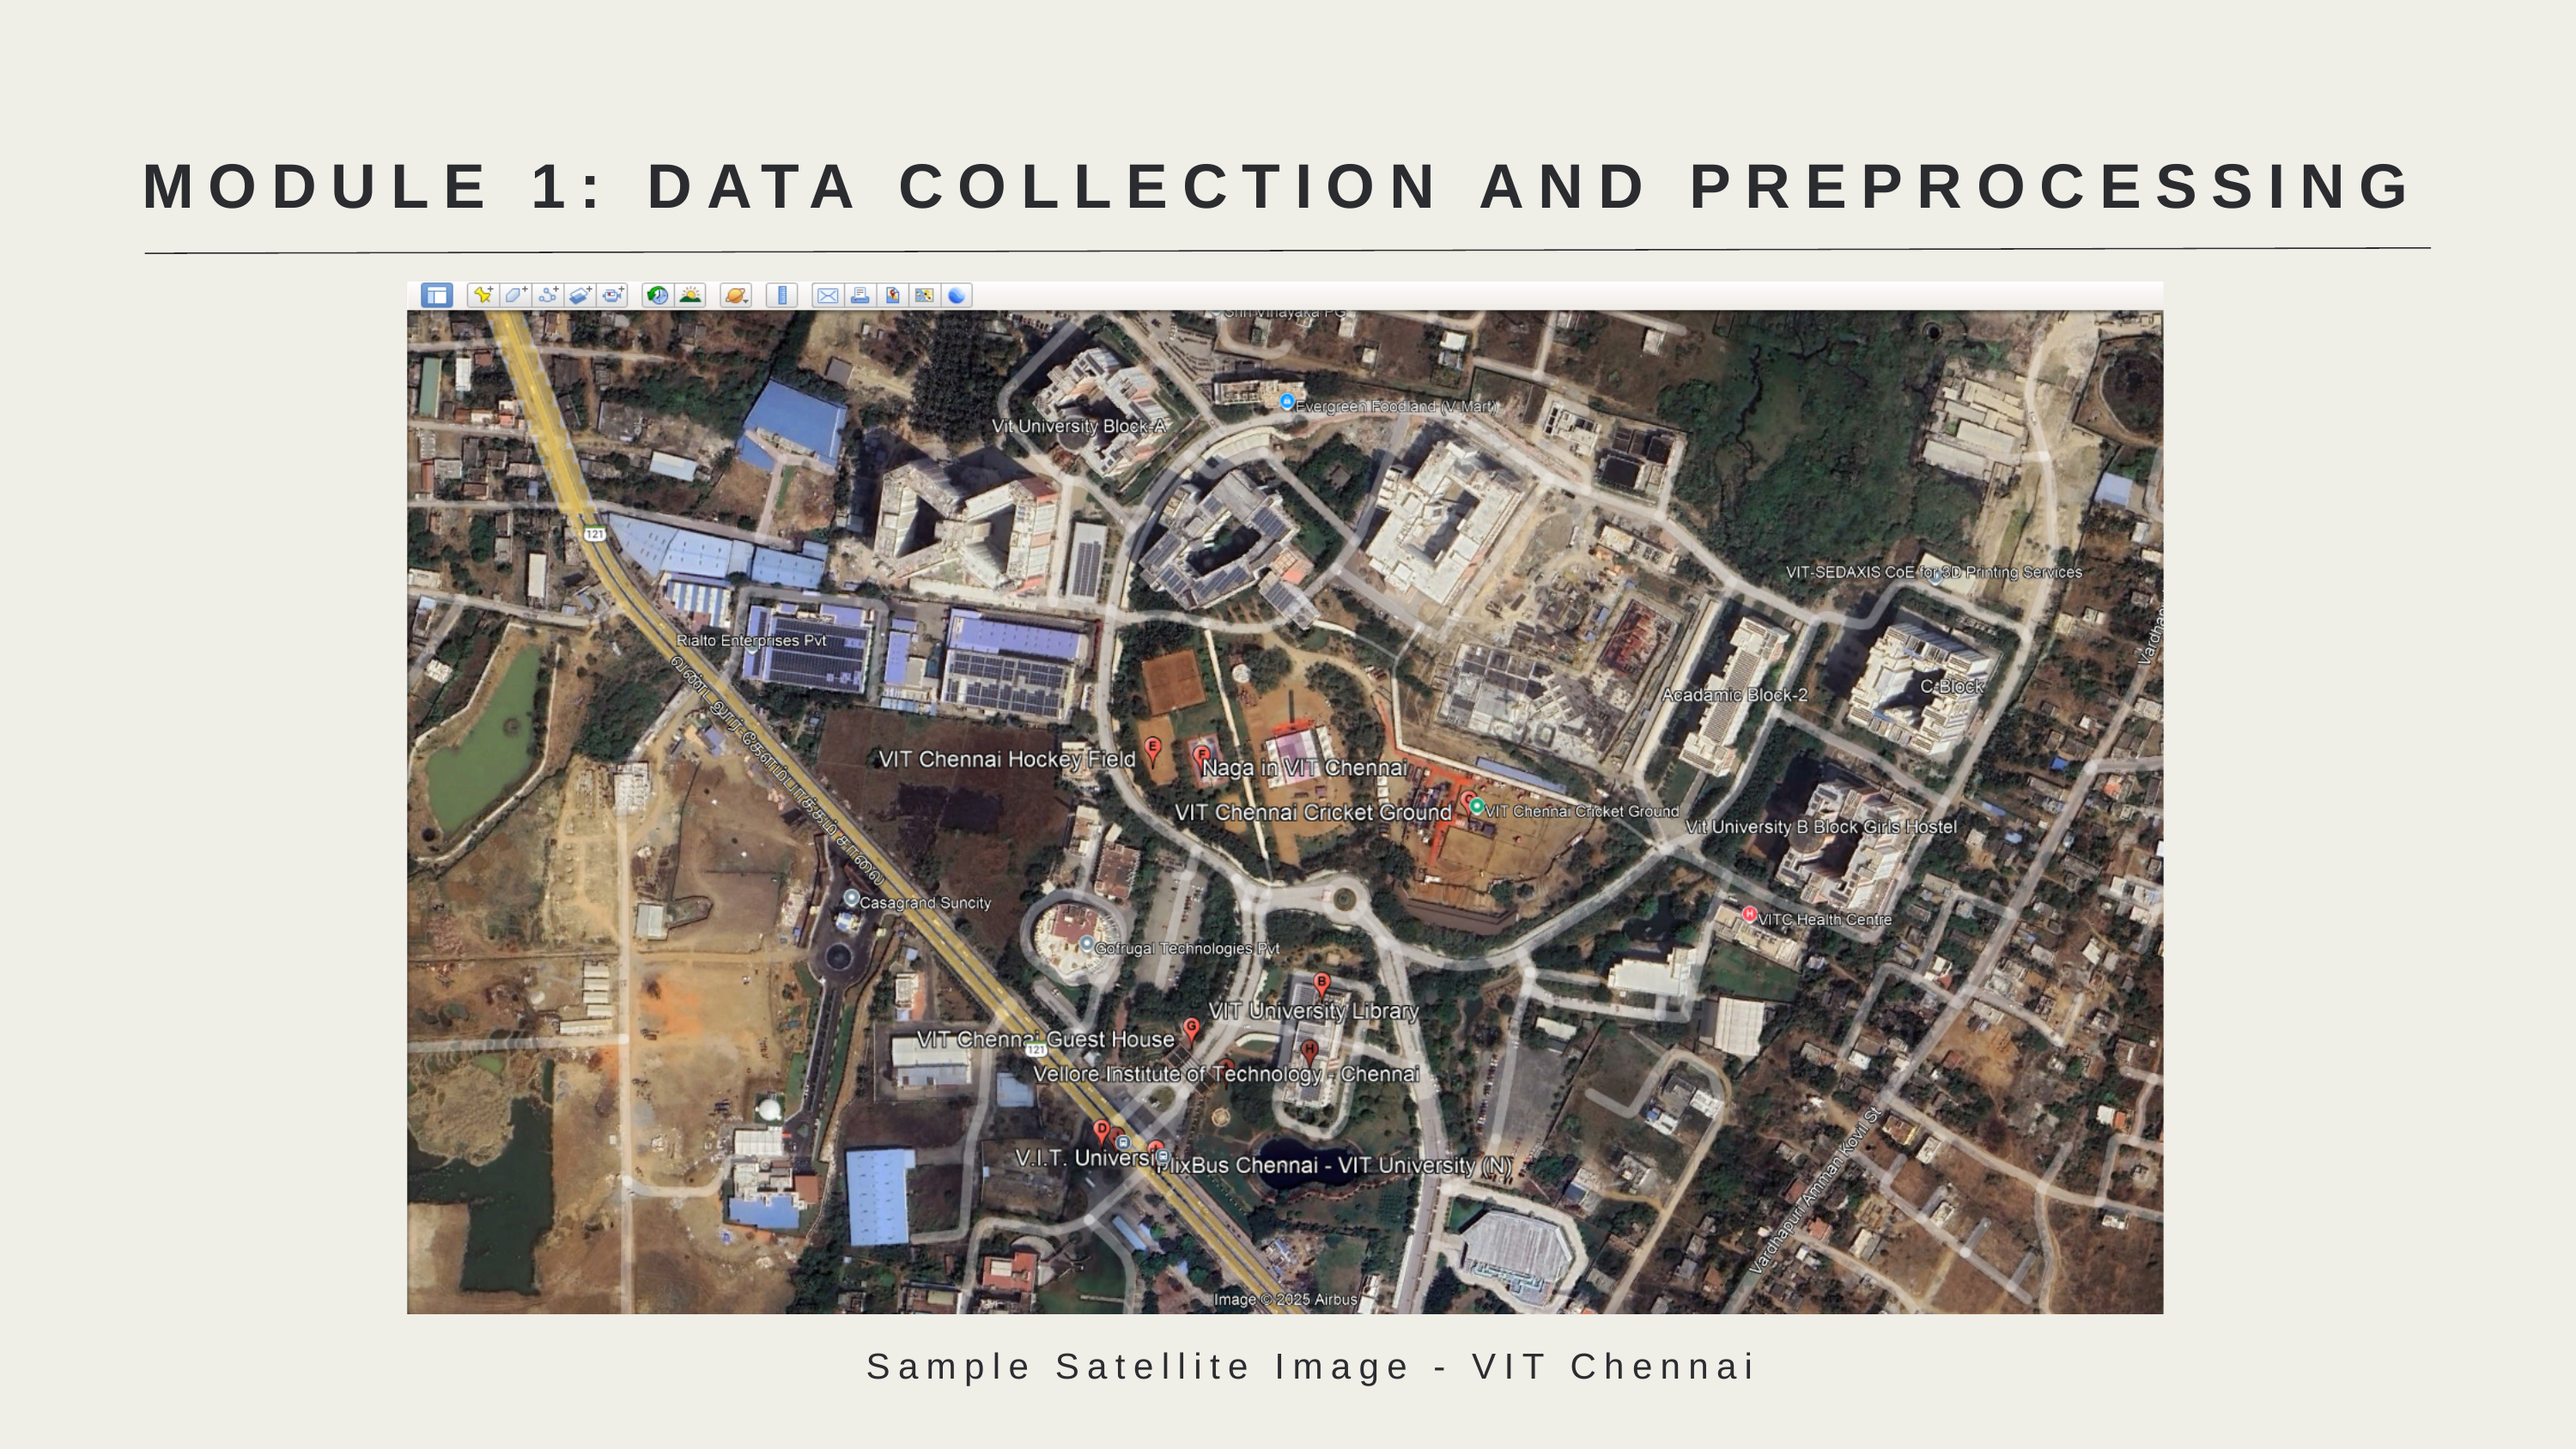

MODULE 1: DATA COLLECTION AND PREPROCESSING

Sample Satellite Image - VIT Chennai